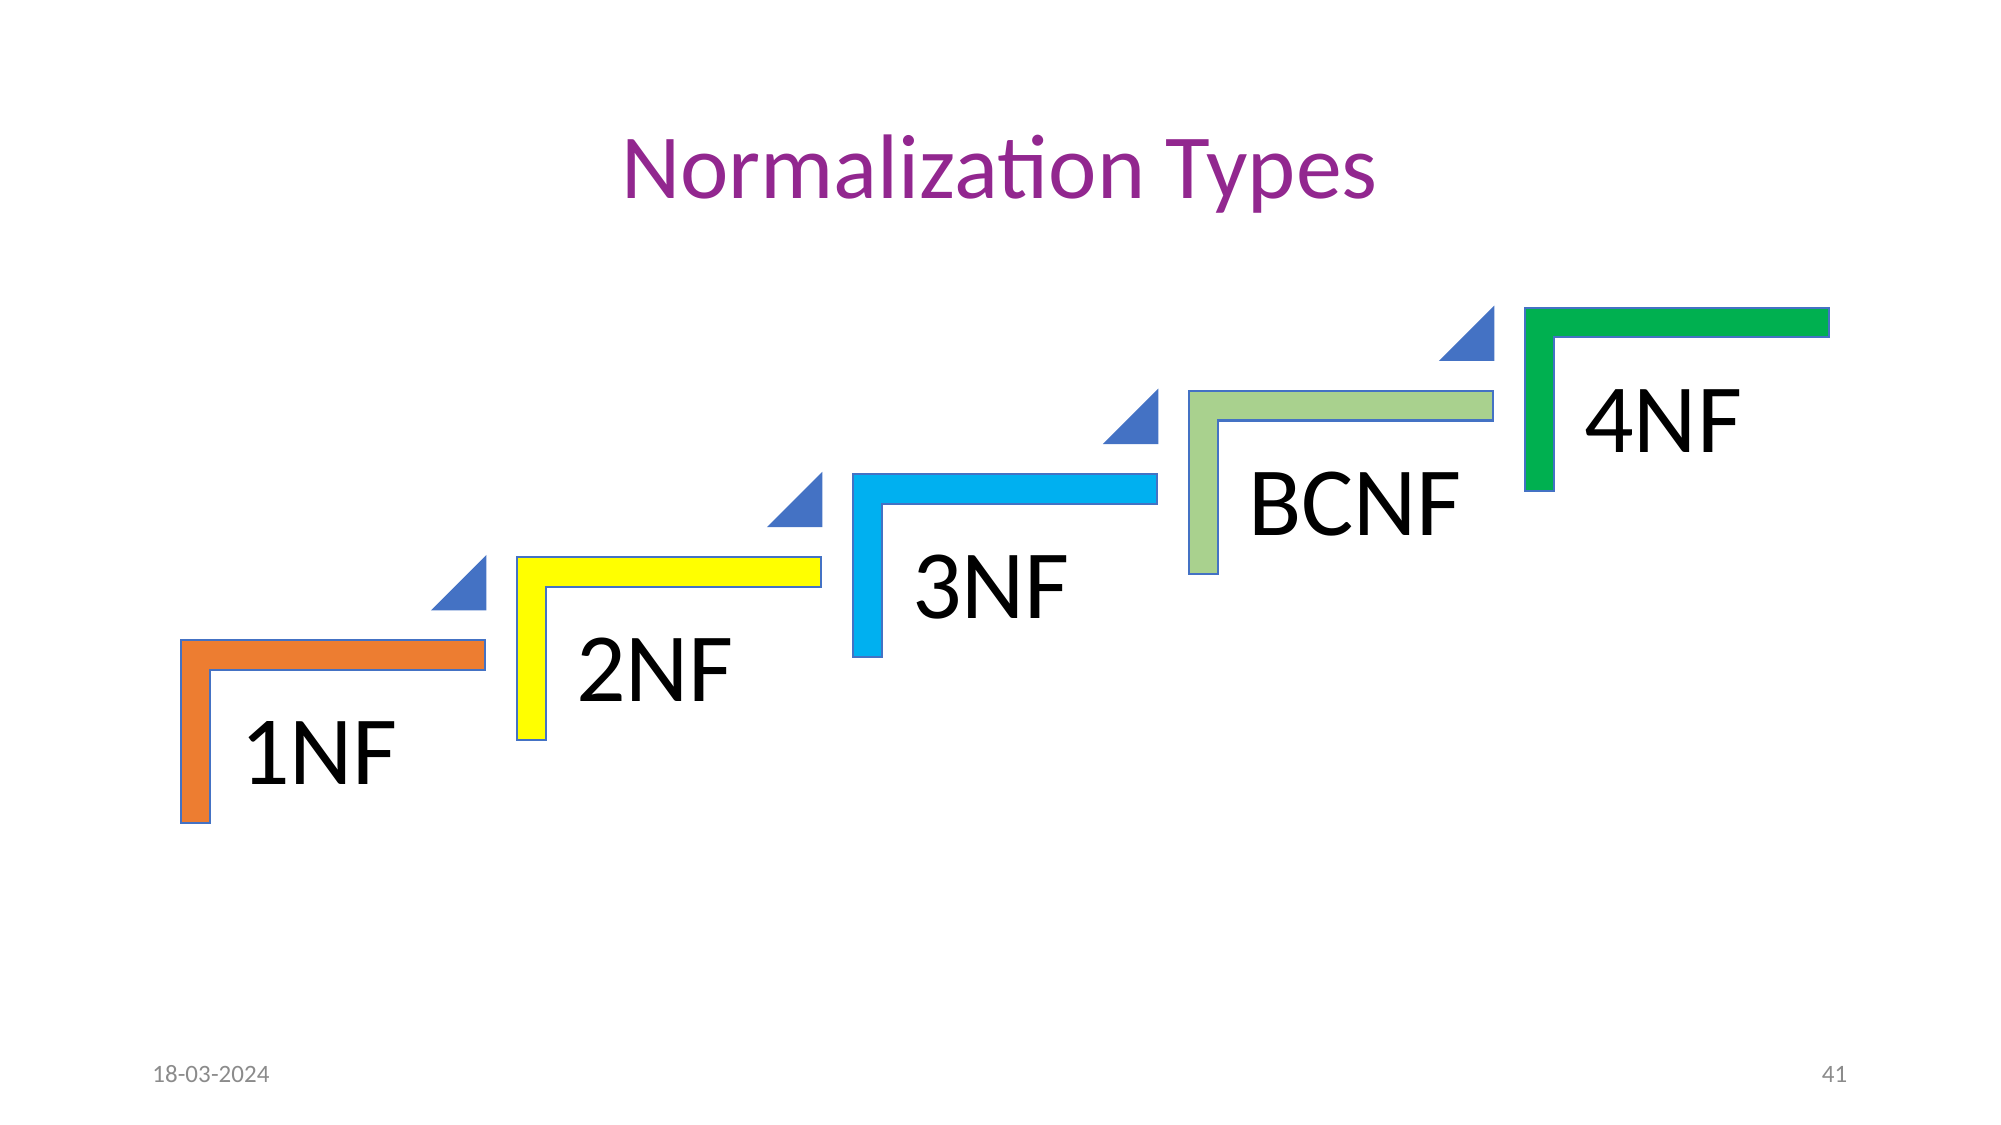

# Normalization Types
1NF
2NF
3NF
BCNF
4NF
18-03-2024
41